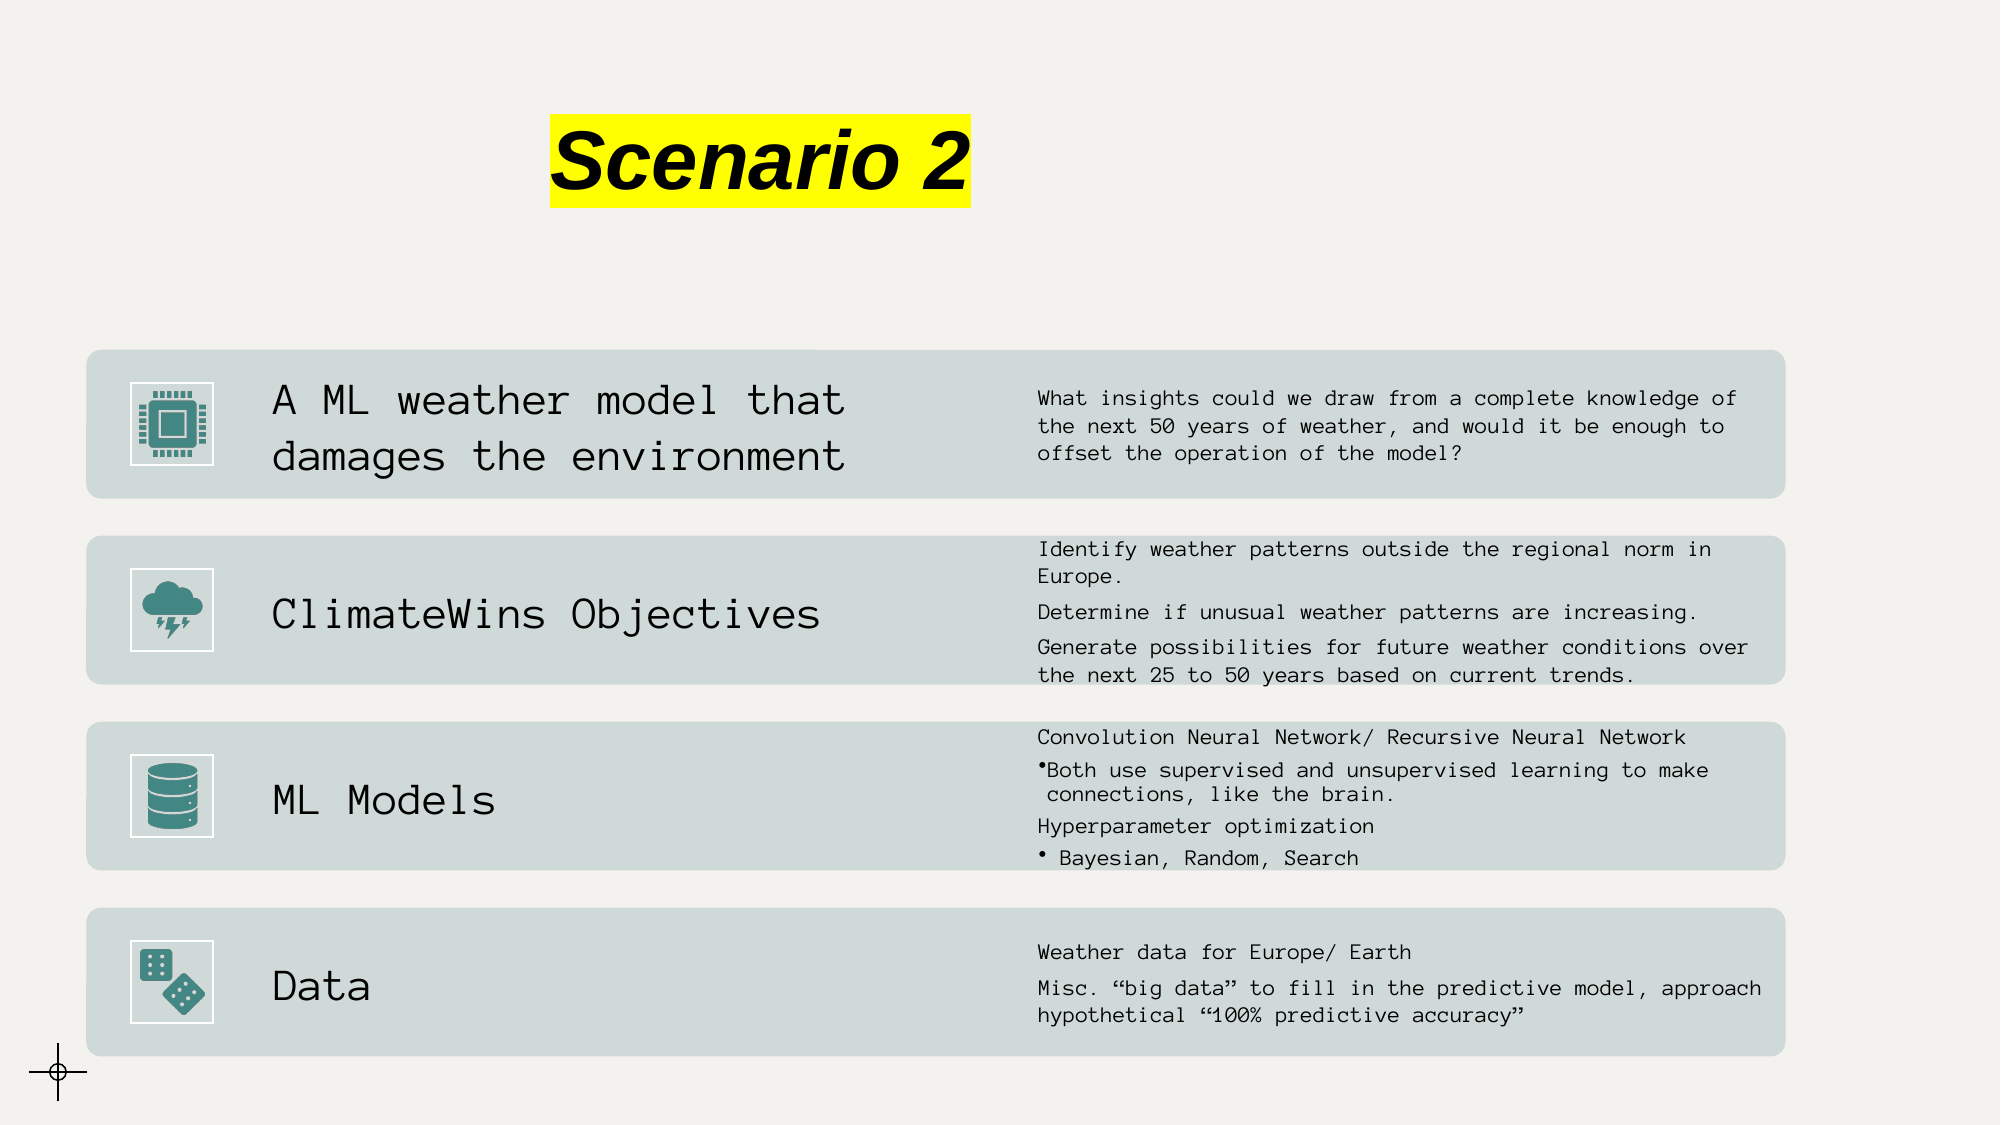

# Scenario 2
A ML weather model that damages the environment
What insights could we draw from a complete knowledge of the next 50 years of weather, and would it be enough to offset the operation of the model?
ClimateWins Objectives
Identify weather patterns outside the regional norm in Europe.
Determine if unusual weather patterns are increasing.
Generate possibilities for future weather conditions over the next 25 to 50 years based on current trends.
ML Models
Convolution Neural Network/ Recursive Neural Network
Both use supervised and unsupervised learning to make connections, like the brain.
Hyperparameter optimization
 Bayesian, Random, Search
Data
Weather data for Europe/ Earth
Misc. “big data” to fill in the predictive model, approach hypothetical “100% predictive accuracy”